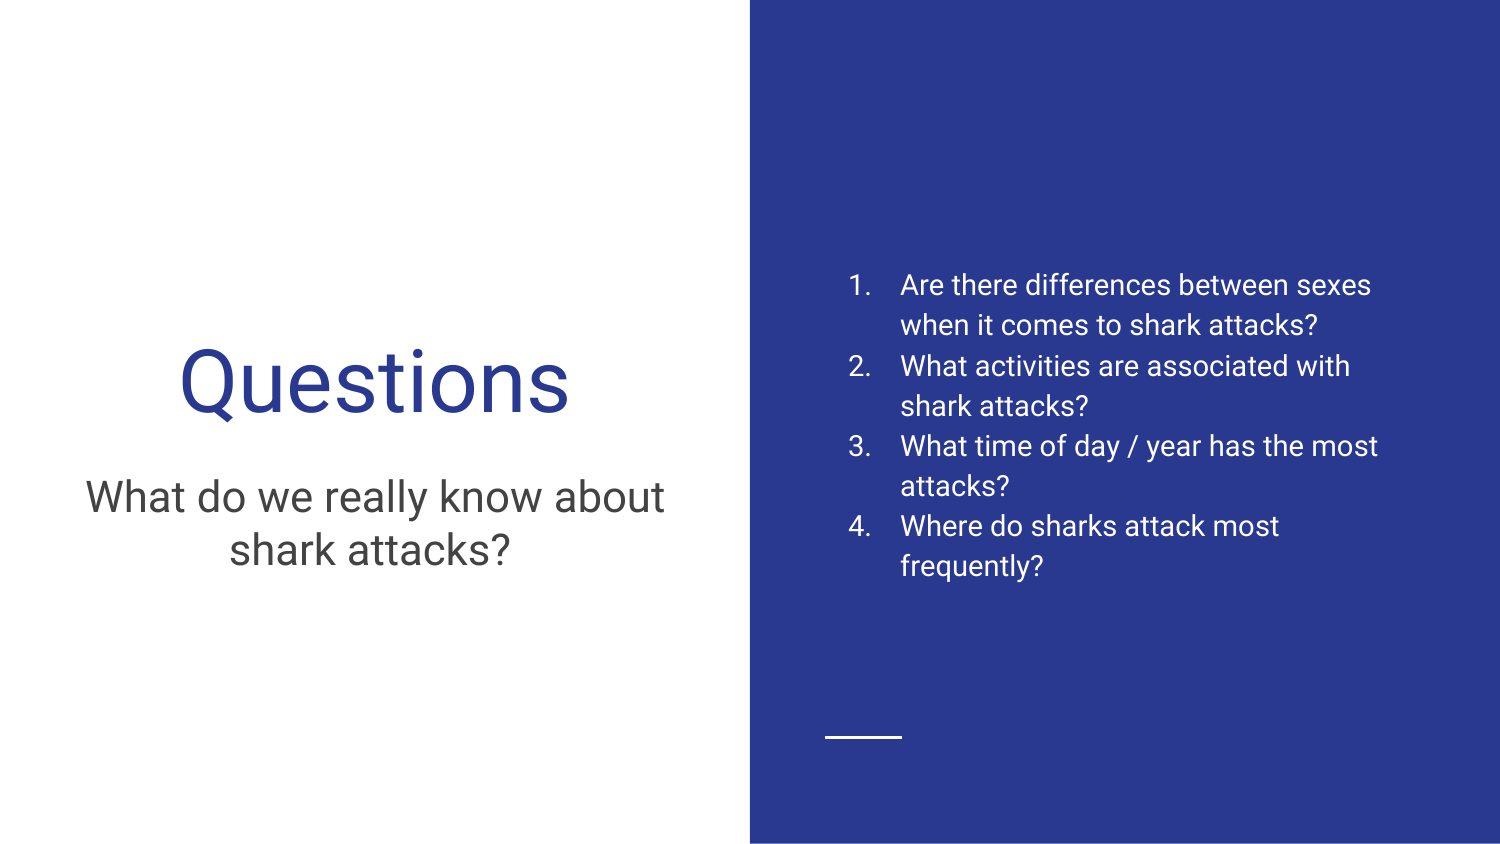

Are there differences between sexes when it comes to shark attacks?
What activities are associated with shark attacks?
What time of day / year has the most attacks?
Where do sharks attack most frequently?
# Questions
What do we really know about shark attacks?